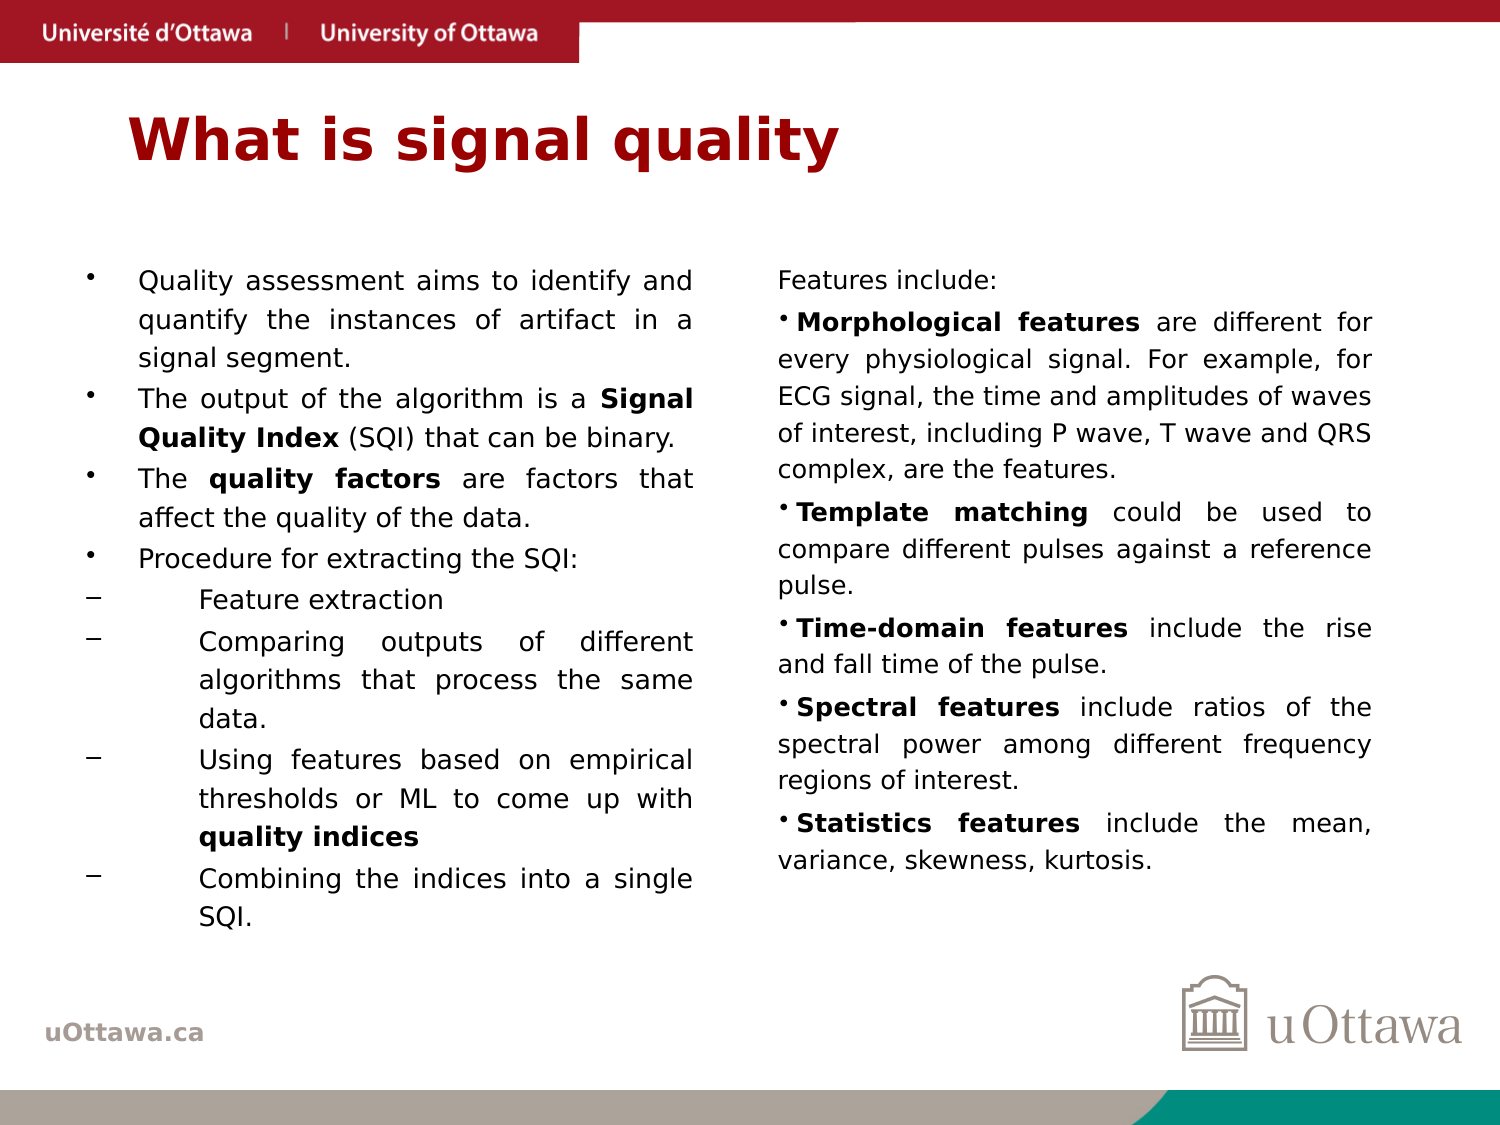

# What is signal quality
Quality assessment aims to identify and quantify the instances of artifact in a signal segment.
The output of the algorithm is a Signal Quality Index (SQI) that can be binary.
The quality factors are factors that affect the quality of the data.
Procedure for extracting the SQI:
Feature extraction
Comparing outputs of different algorithms that process the same data.
Using features based on empirical thresholds or ML to come up with quality indices
Combining the indices into a single SQI.

Features include:
Morphological features are different for every physiological signal. For example, for ECG signal, the time and amplitudes of waves of interest, including P wave, T wave and QRS complex, are the features.
Template matching could be used to compare different pulses against a reference pulse.
Time-domain features include the rise and fall time of the pulse.
Spectral features include ratios of the spectral power among different frequency regions of interest.
Statistics features include the mean, variance, skewness, kurtosis.